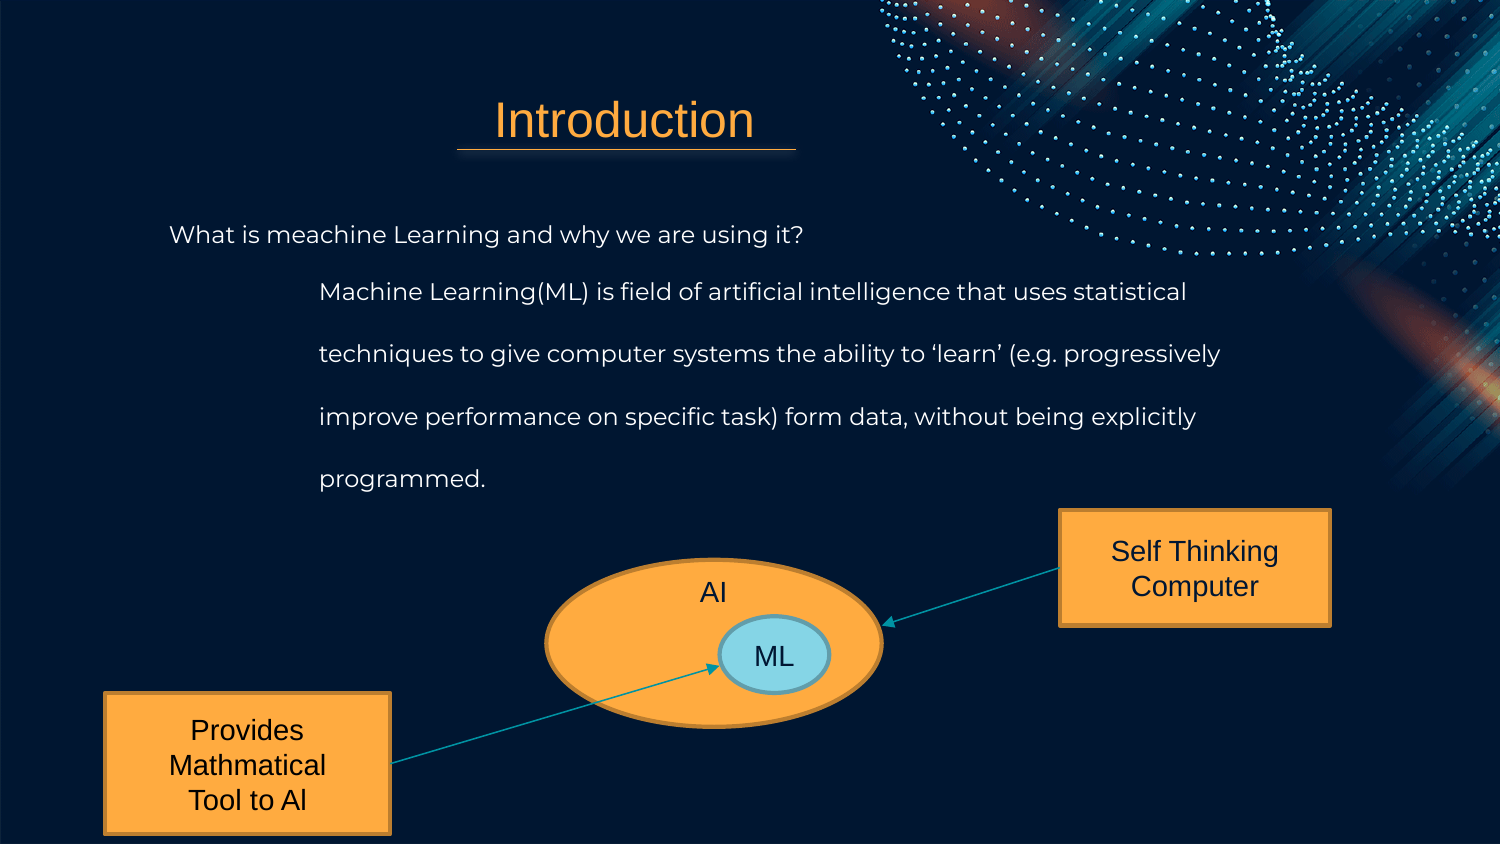

# Introduction
What is meachine Learning and why we are using it?

	Machine Learning(ML) is field of artificial intelligence that uses statistical
	techniques to give computer systems the ability to ‘learn’ (e.g. progressively
	improve performance on specific task) form data, without being explicitly
	programmed.
Self Thinking
Computer
AI

ML
Provides
Mathmatical
Tool to Al